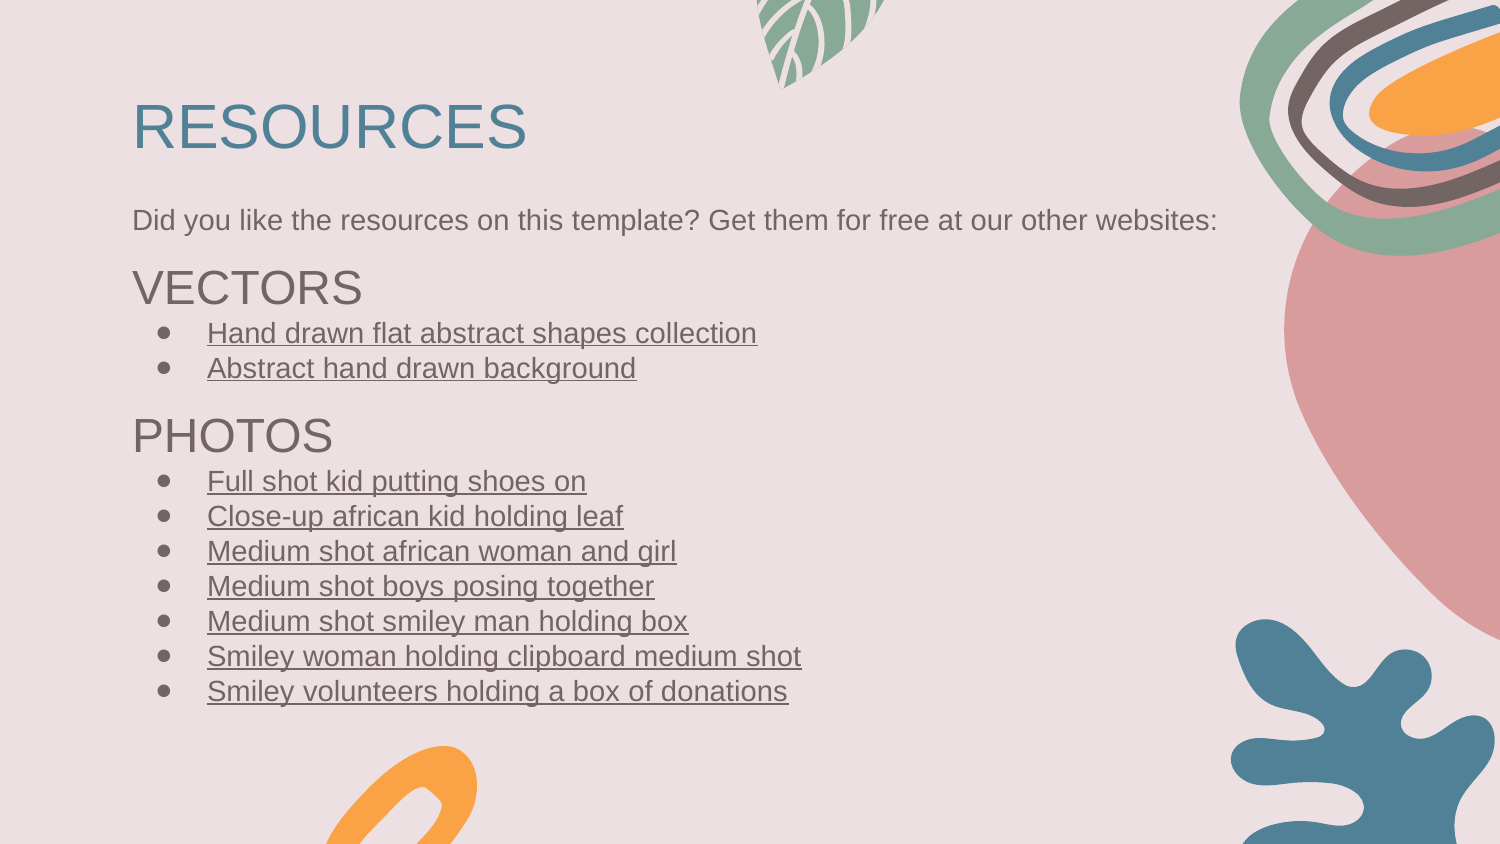

# RESOURCES
Did you like the resources on this template? Get them for free at our other websites:
VECTORS
Hand drawn flat abstract shapes collection
Abstract hand drawn background
PHOTOS
Full shot kid putting shoes on
Close-up african kid holding leaf
Medium shot african woman and girl
Medium shot boys posing together
Medium shot smiley man holding box
Smiley woman holding clipboard medium shot
Smiley volunteers holding a box of donations